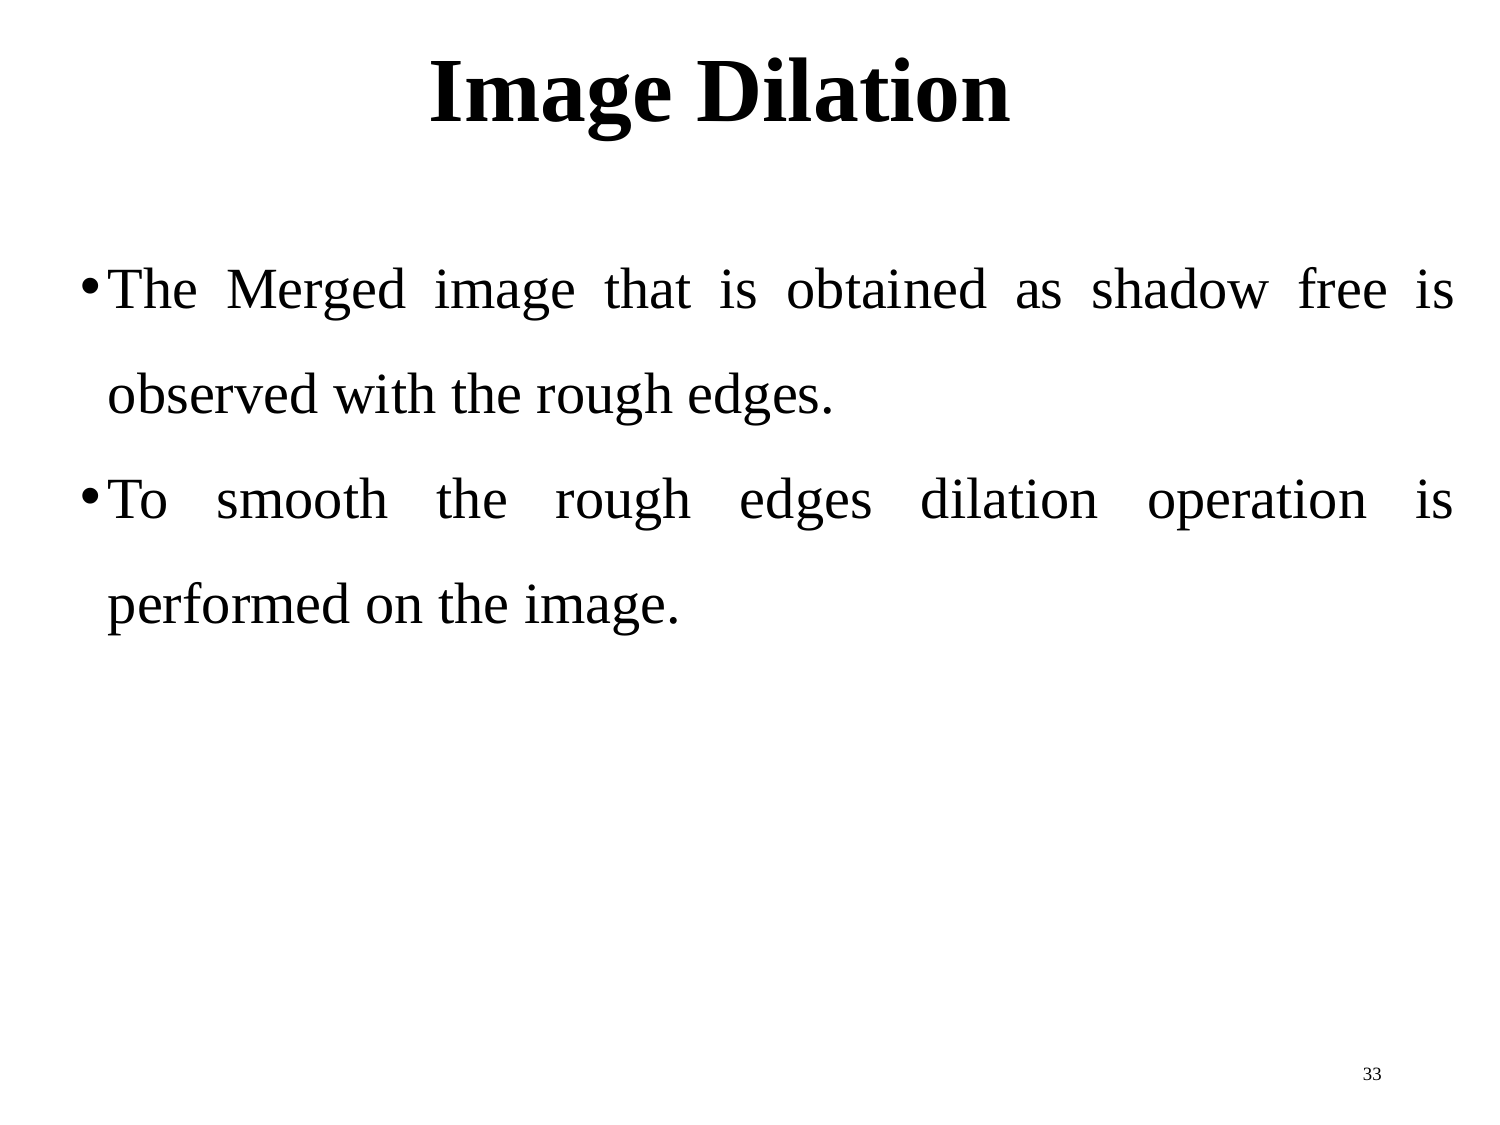

# Image Dilation
The Merged image that is obtained as shadow free is observed with the rough edges.
To smooth the rough edges dilation operation is performed on the image.
33